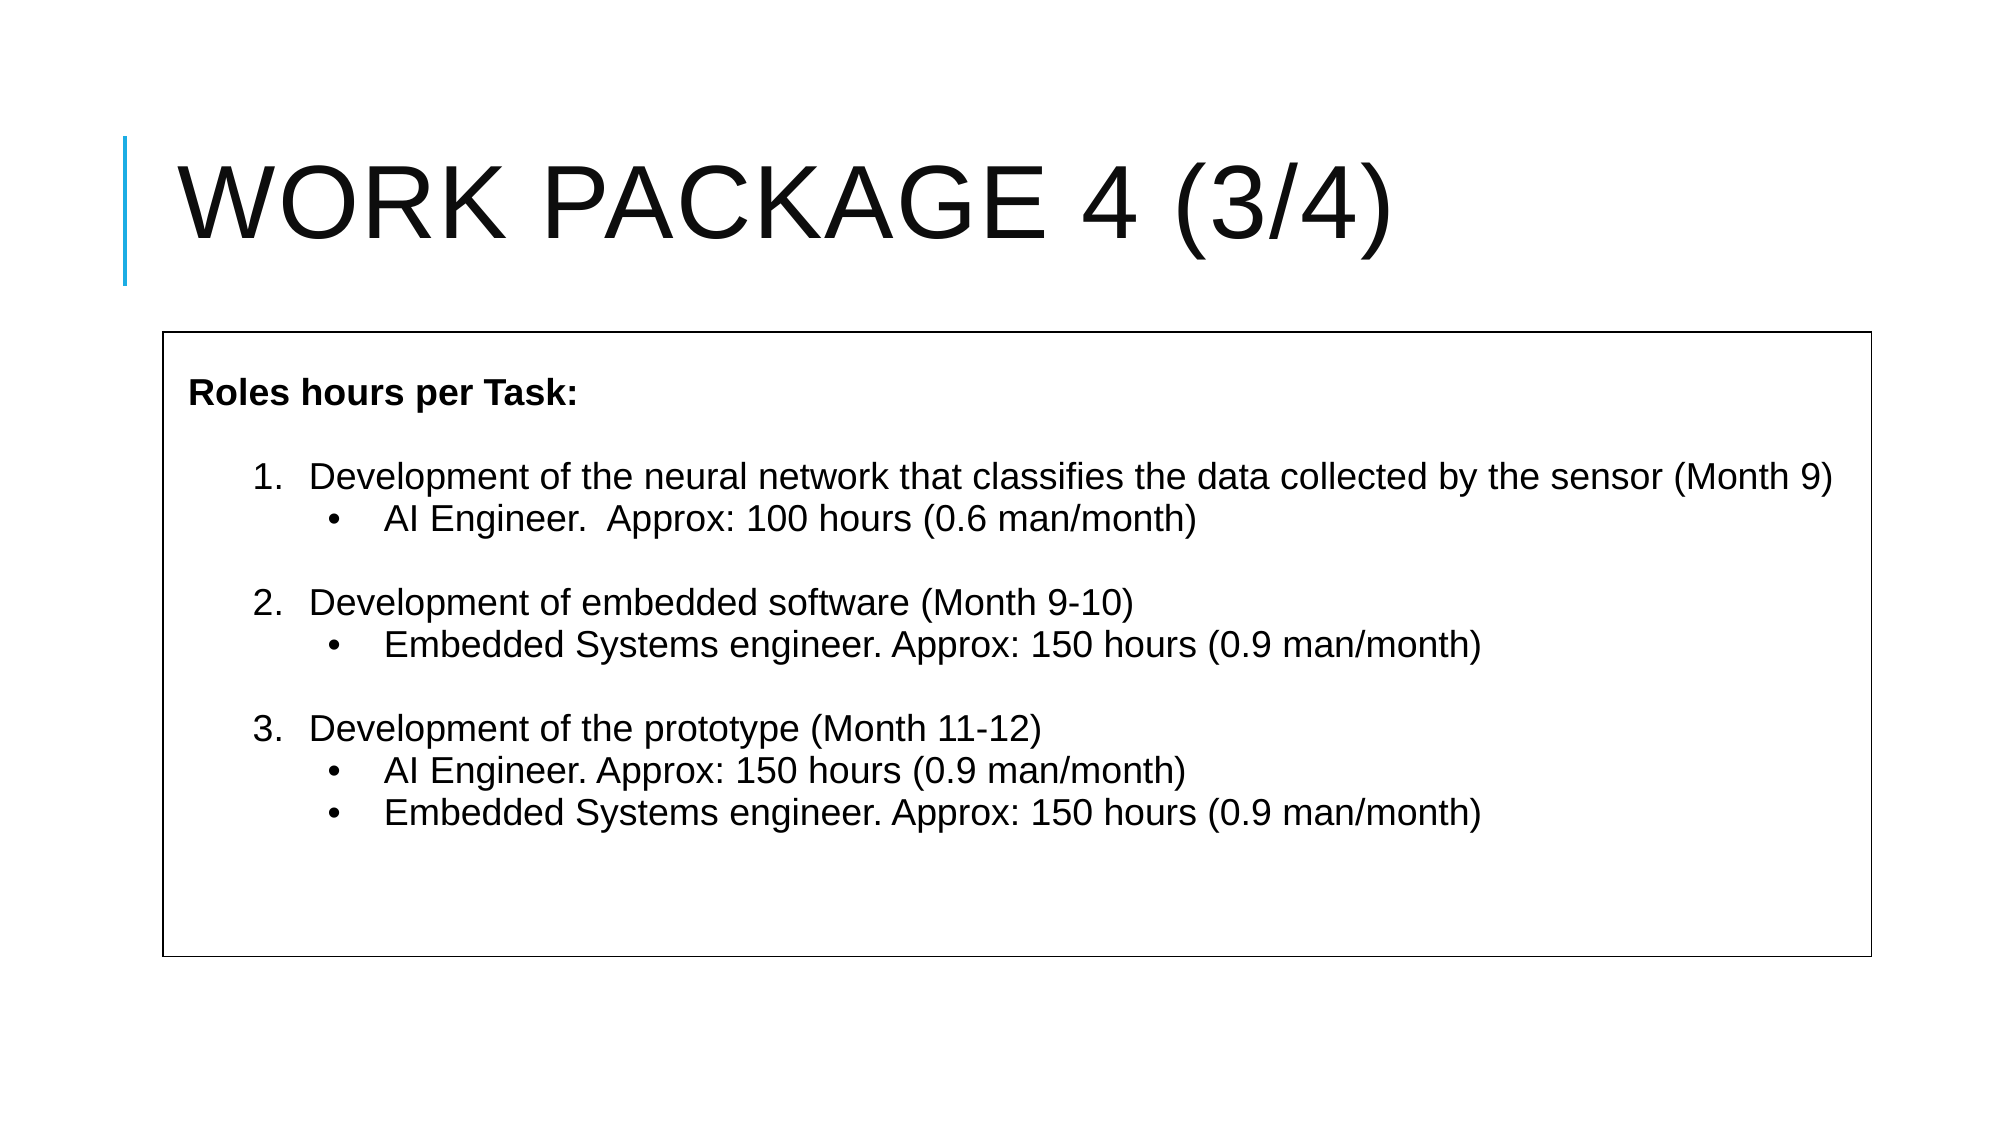

# WORK PACKAGE 4 (3/4)
| Roles hours per Task: Development of the neural network that classifies the data collected by the sensor (Month 9) AI Engineer. Approx: 100 hours (0.6 man/month) Development of embedded software (Month 9-10) Embedded Systems engineer. Approx: 150 hours (0.9 man/month) Development of the prototype (Month 11-12) AI Engineer. Approx: 150 hours (0.9 man/month) Embedded Systems engineer. Approx: 150 hours (0.9 man/month) |
| --- |